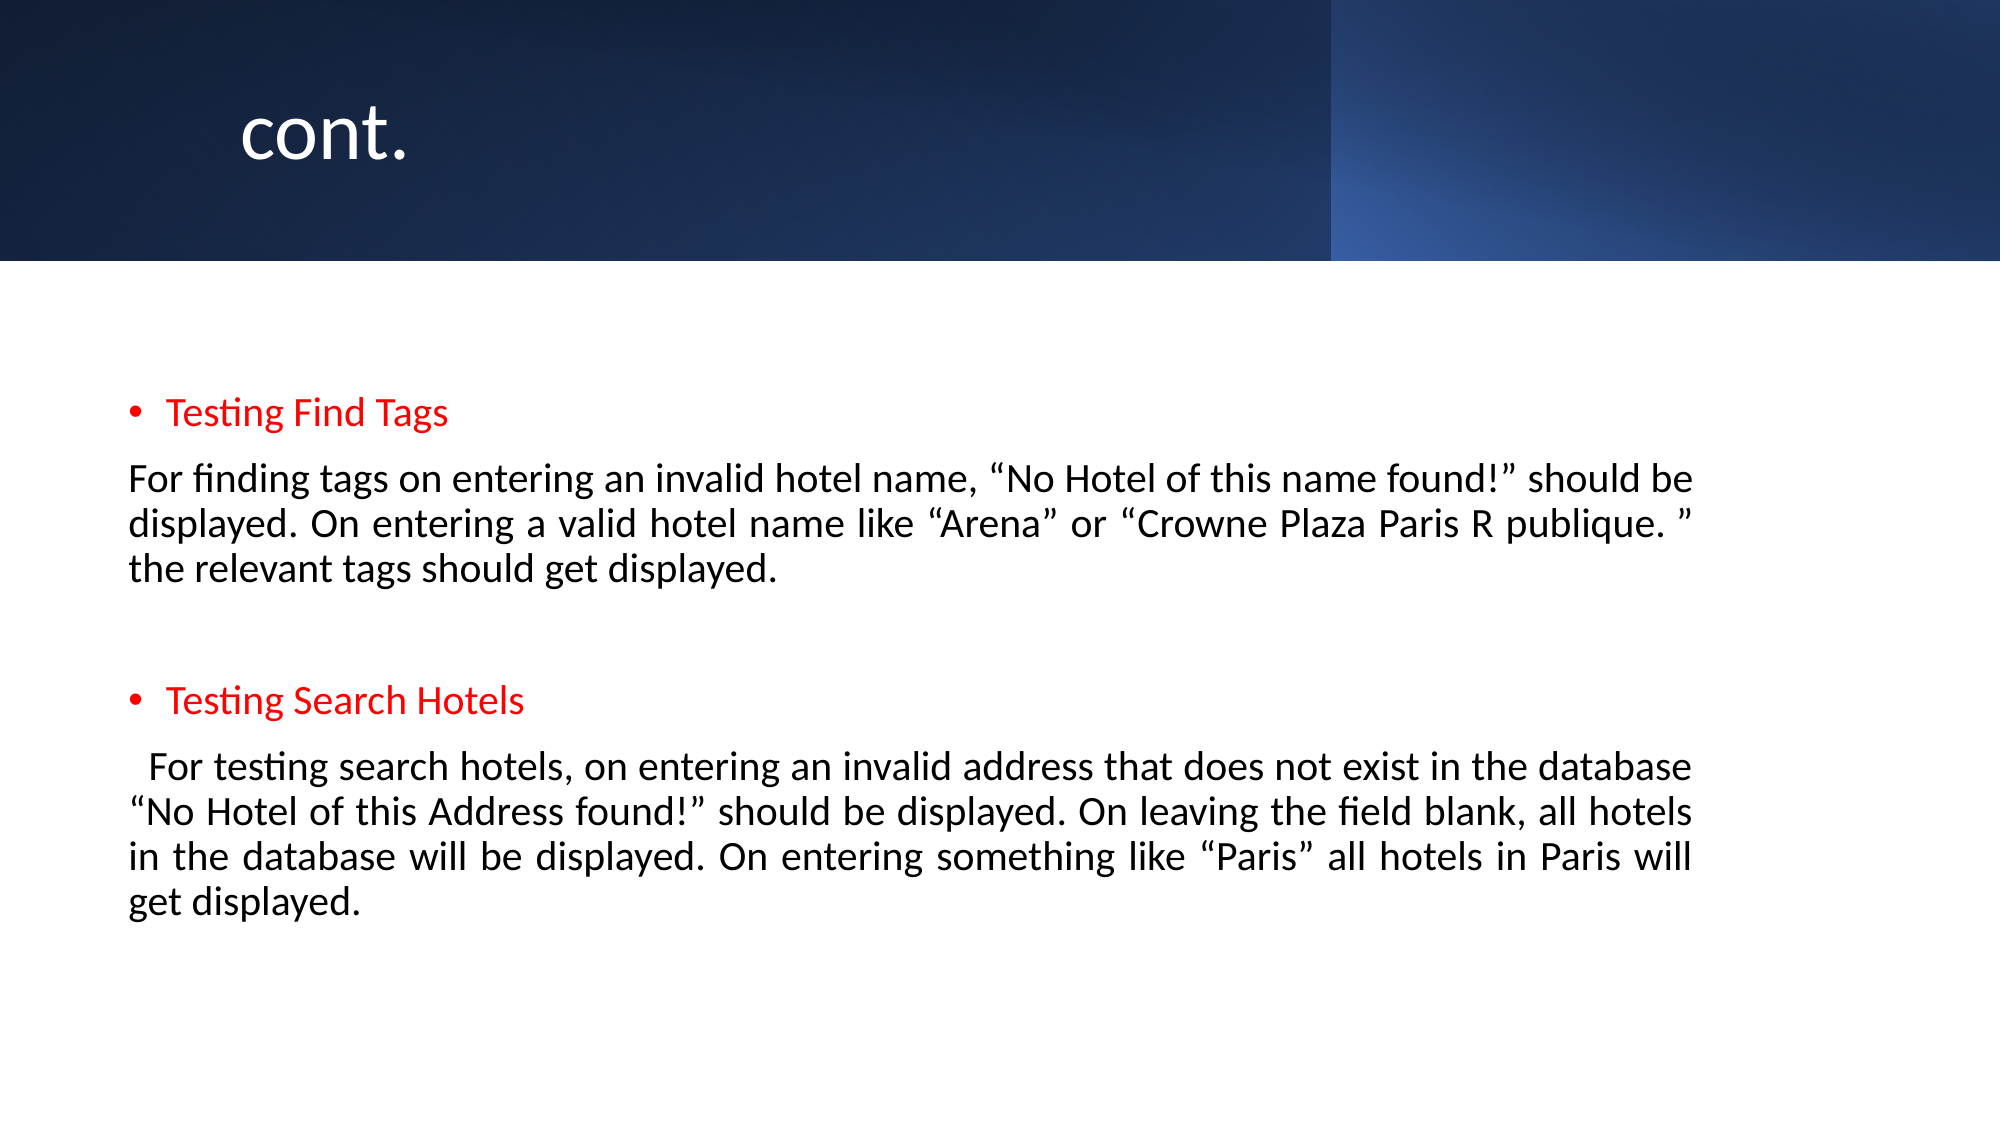

# cont.
Testing Find Tags
For finding tags on entering an invalid hotel name, “No Hotel of this name found!” should be displayed. On entering a valid hotel name like “Arena” or “Crowne Plaza Paris R publique. ” the relevant tags should get displayed.

Testing Search Hotels
  For testing search hotels, on entering an invalid address that does not exist in the database “No Hotel of this Address found!” should be displayed. On leaving the field blank, all hotels in the database will be displayed. On entering something like “Paris” all hotels in Paris will get displayed.